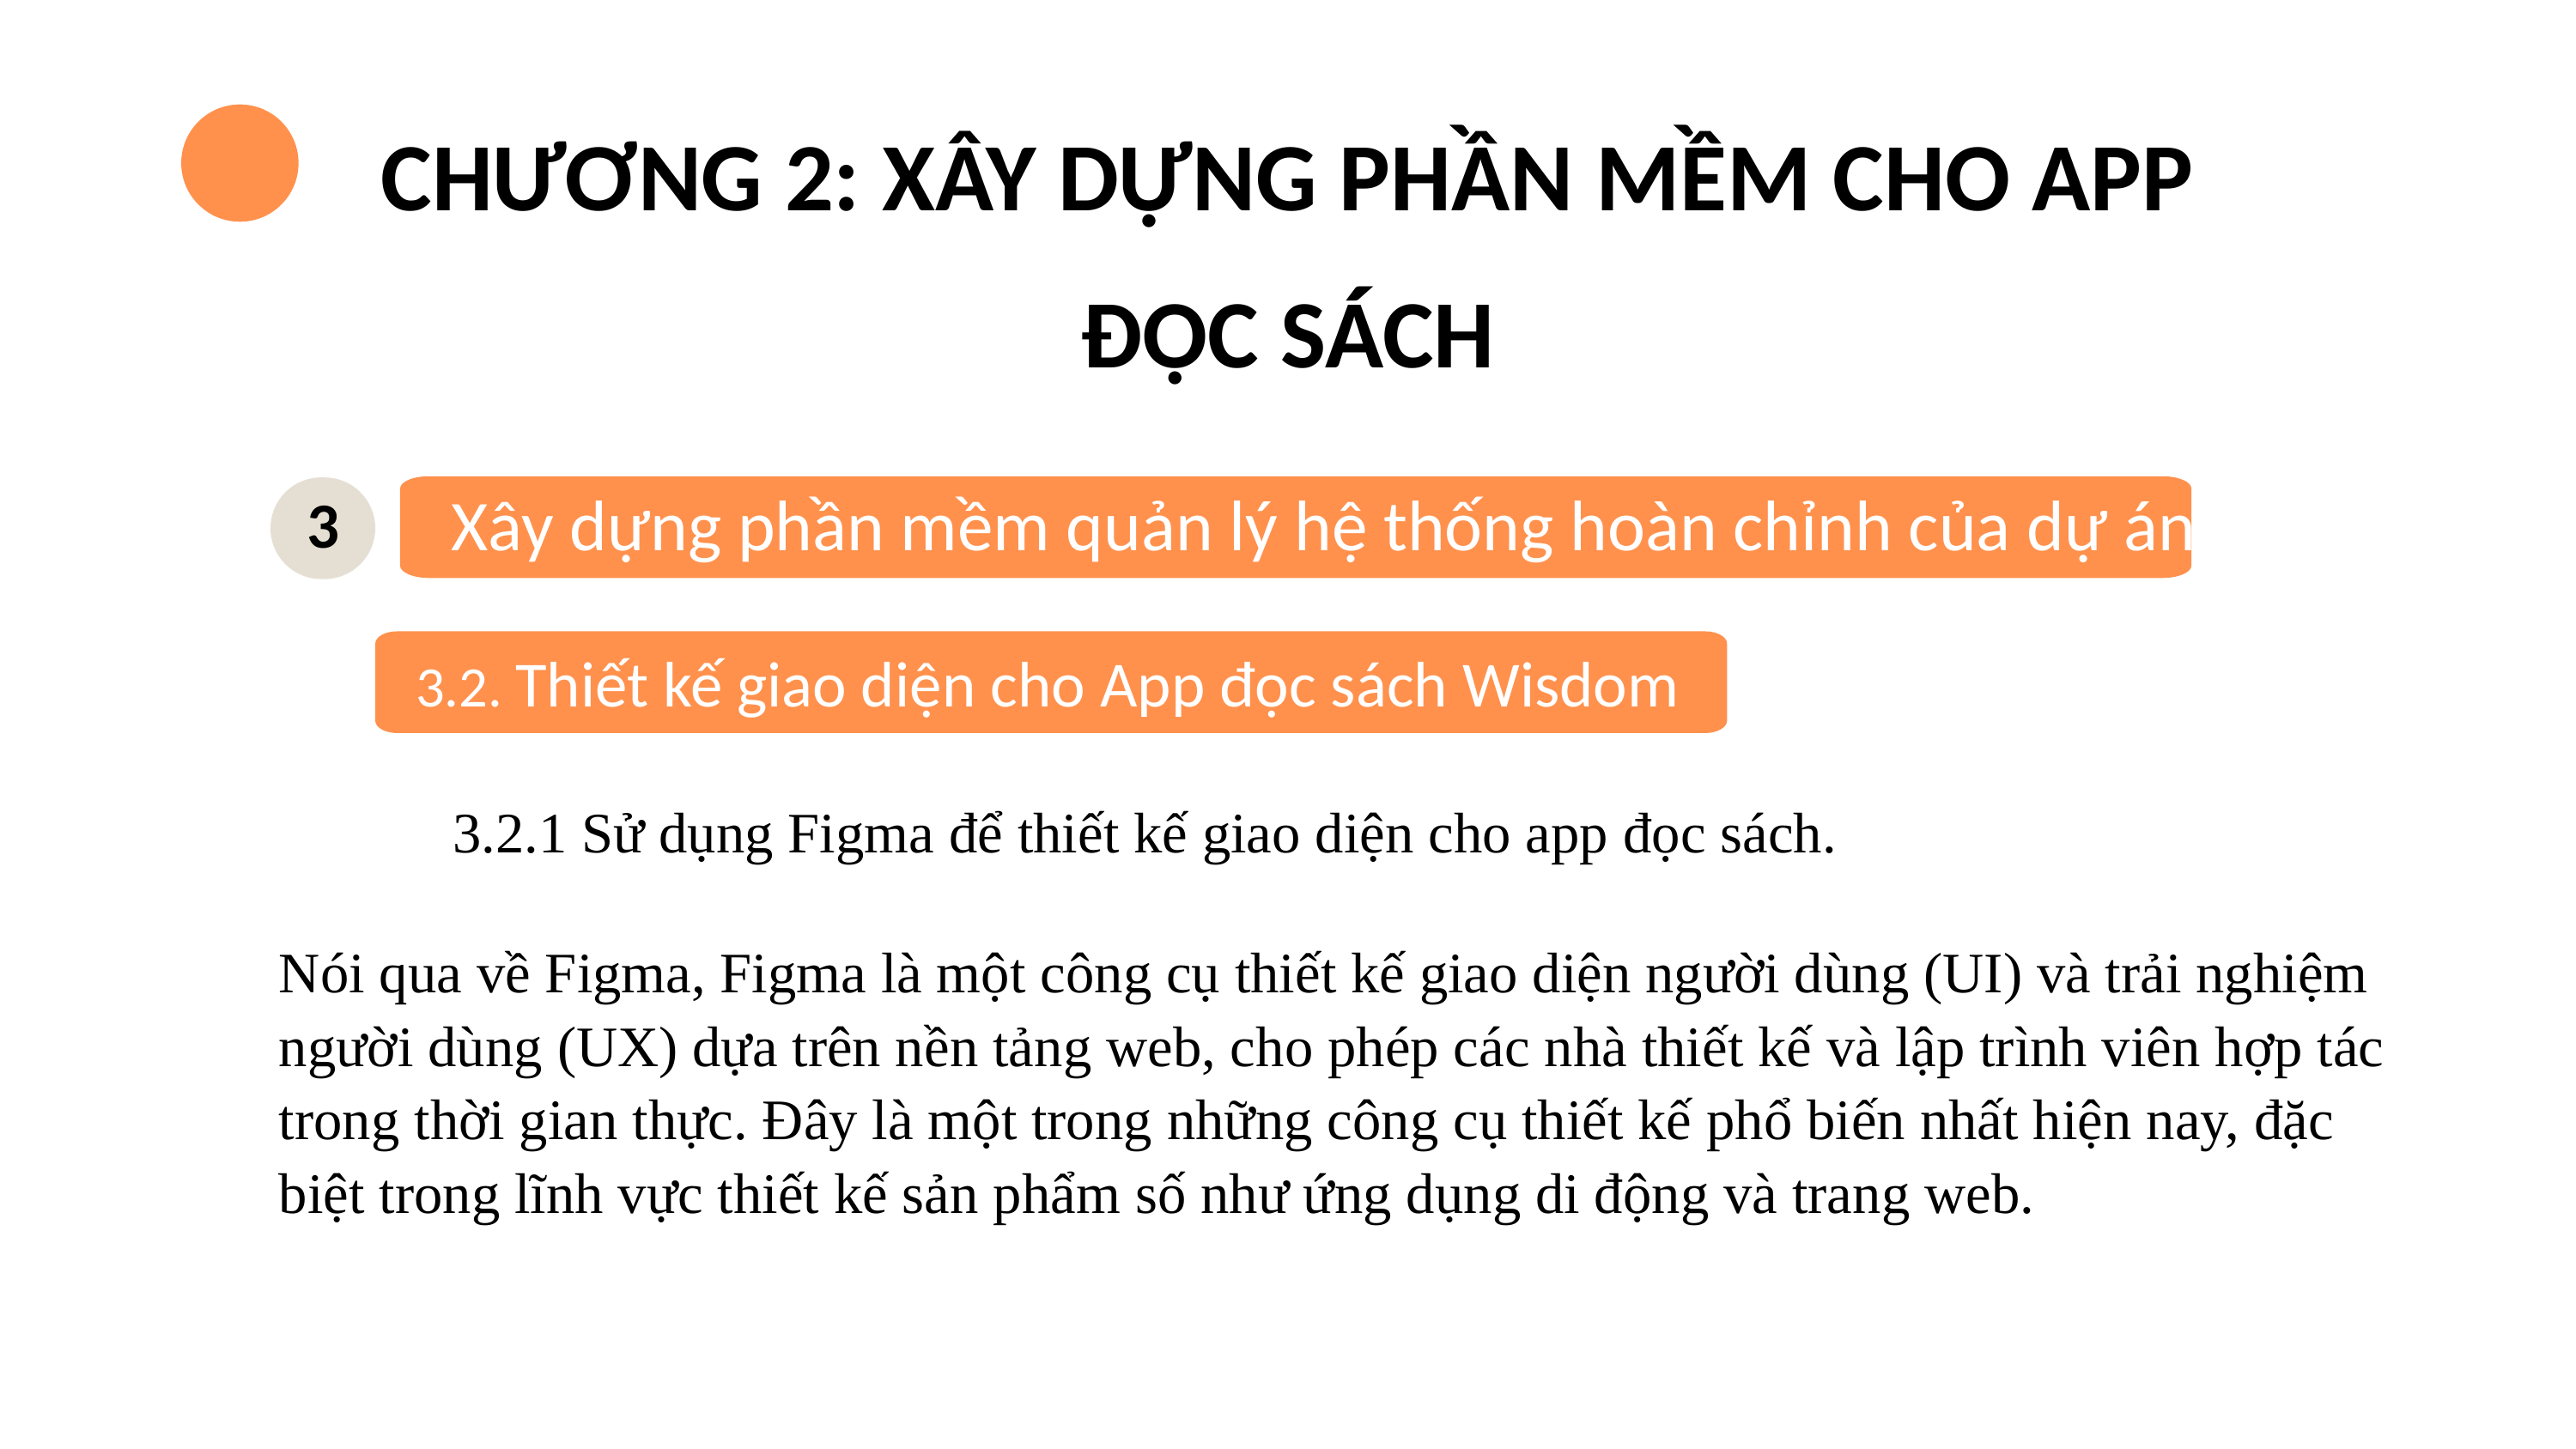

CHƯƠNG 2: XÂY DỰNG PHẦN MỀM CHO APP ĐỌC SÁCH

3

Xây dựng phần mềm quản lý hệ thống hoàn chỉnh của dự án

3.2. Thiết kế giao diện cho App đọc sách Wisdom

3.2.1 Sử dụng Figma để thiết kế giao diện cho app đọc sách.
Nói qua về Figma, Figma là một công cụ thiết kế giao diện người dùng (UI) và trải nghiệm người dùng (UX) dựa trên nền tảng web, cho phép các nhà thiết kế và lập trình viên hợp tác trong thời gian thực. Đây là một trong những công cụ thiết kế phổ biến nhất hiện nay, đặc biệt trong lĩnh vực thiết kế sản phẩm số như ứng dụng di động và trang web.